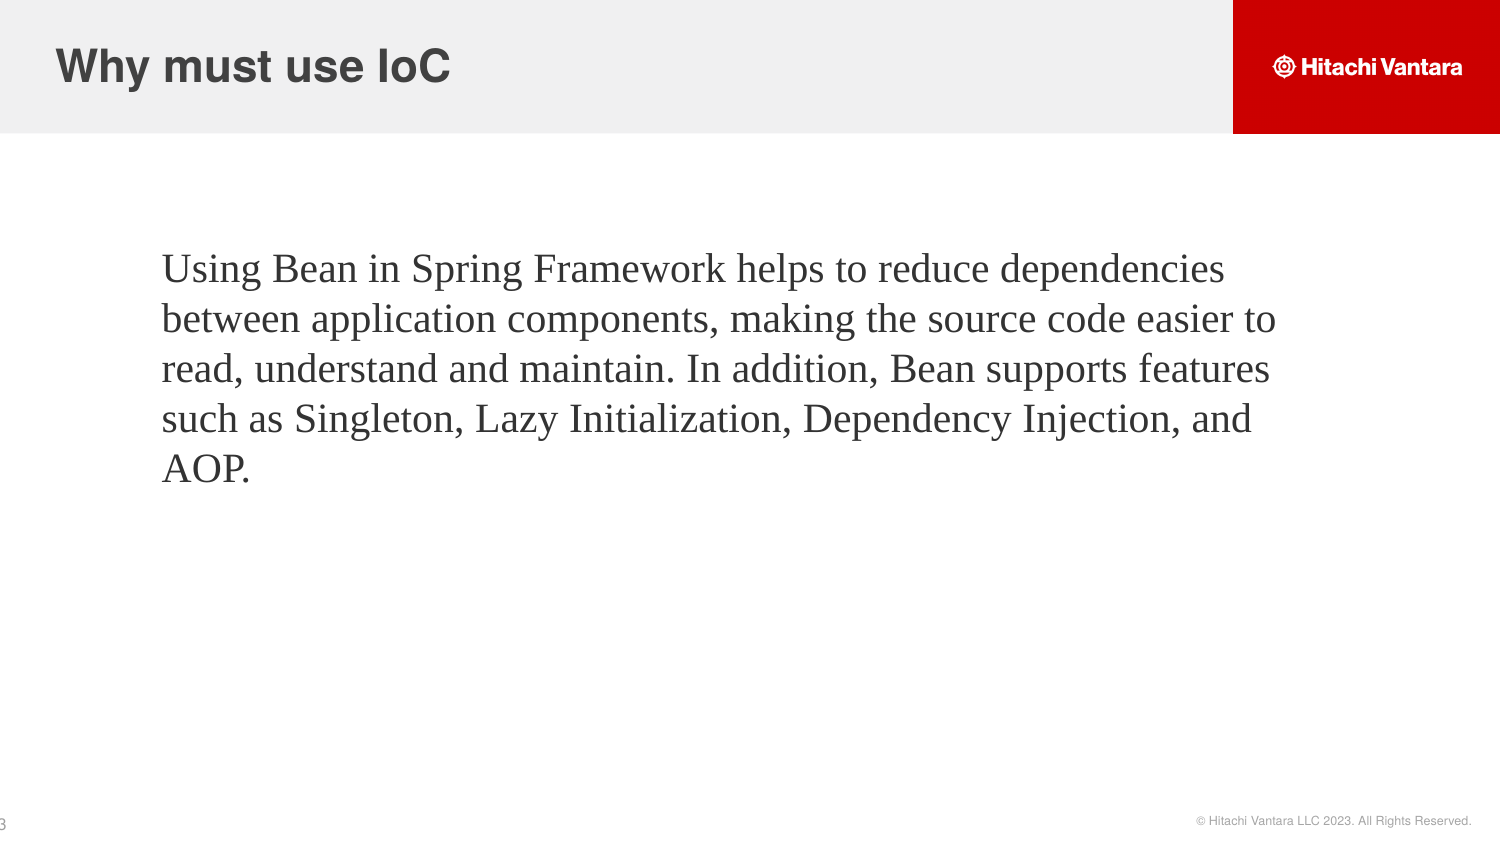

# Why must use IoC
Using Bean in Spring Framework helps to reduce dependencies between application components, making the source code easier to read, understand and maintain. In addition, Bean supports features such as Singleton, Lazy Initialization, Dependency Injection, and AOP.